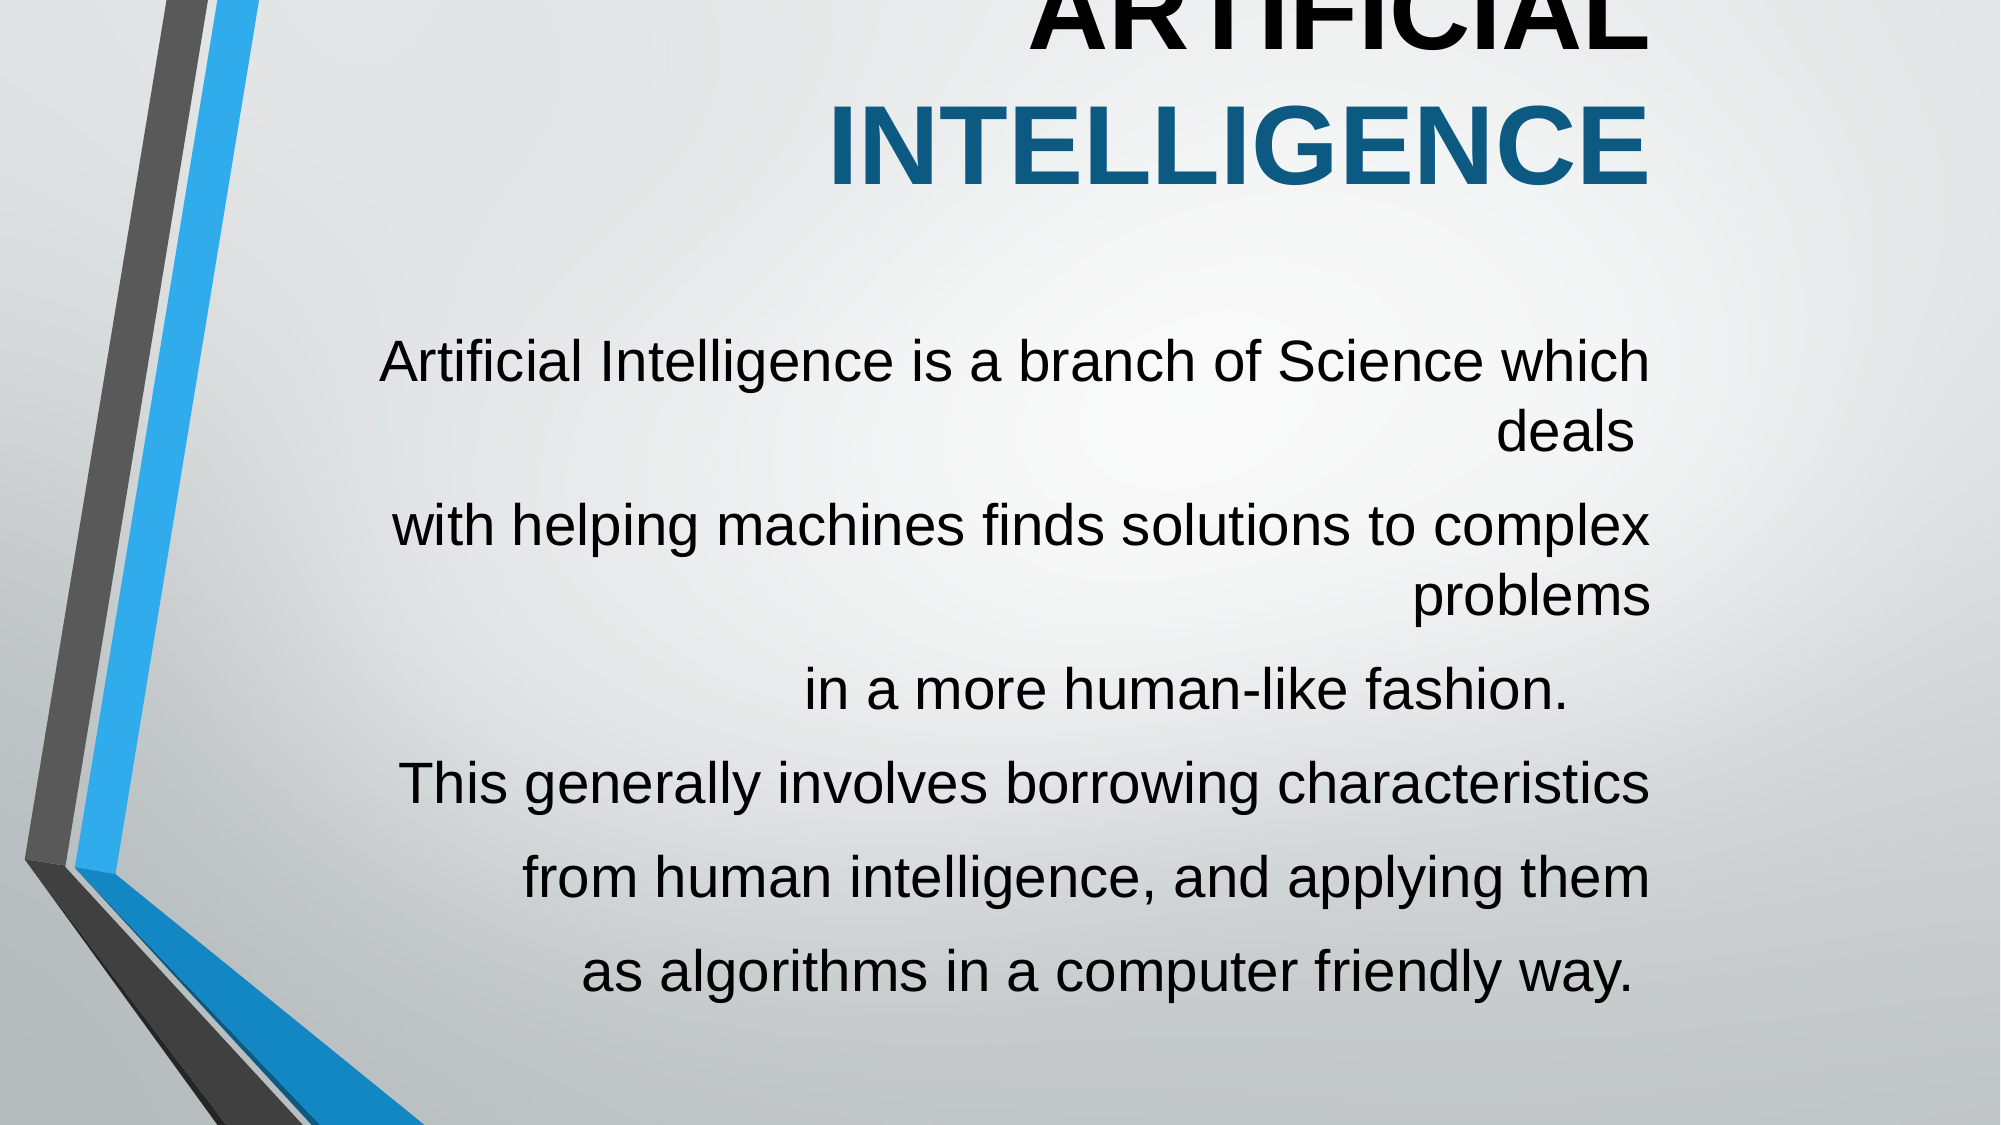

# ARTIFICIAL INTELLIGENCE
Artificial Intelligence is a branch of Science which deals
with helping machines finds solutions to complex problems
 in a more human-like fashion.
This generally involves borrowing characteristics
 from human intelligence, and applying them
  as algorithms in a computer friendly way.